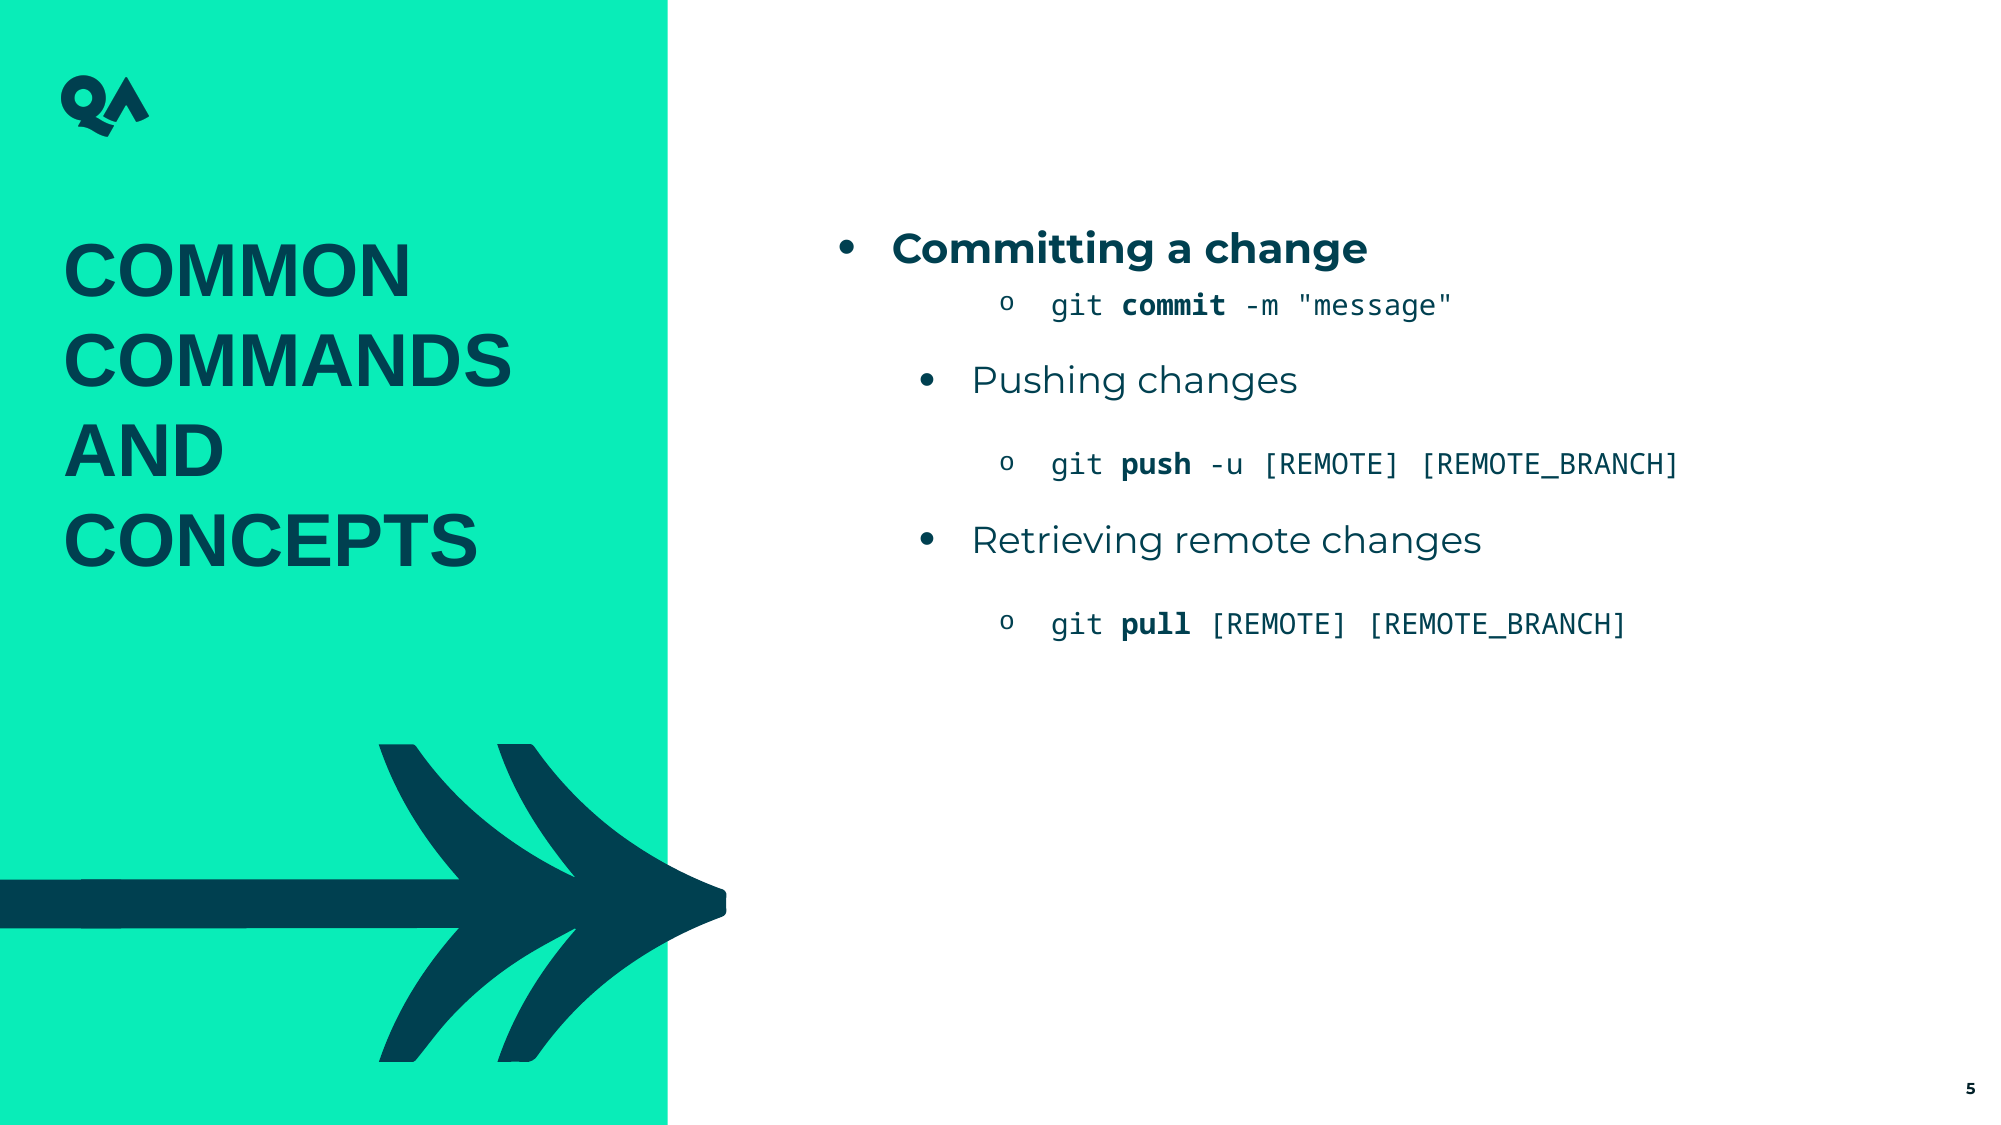

Common Commands and Concepts
Committing a change

git commit -m "message"

Pushing changes

git push -u [REMOTE] [REMOTE_BRANCH]

Retrieving remote changes

git pull [REMOTE] [REMOTE_BRANCH]

5